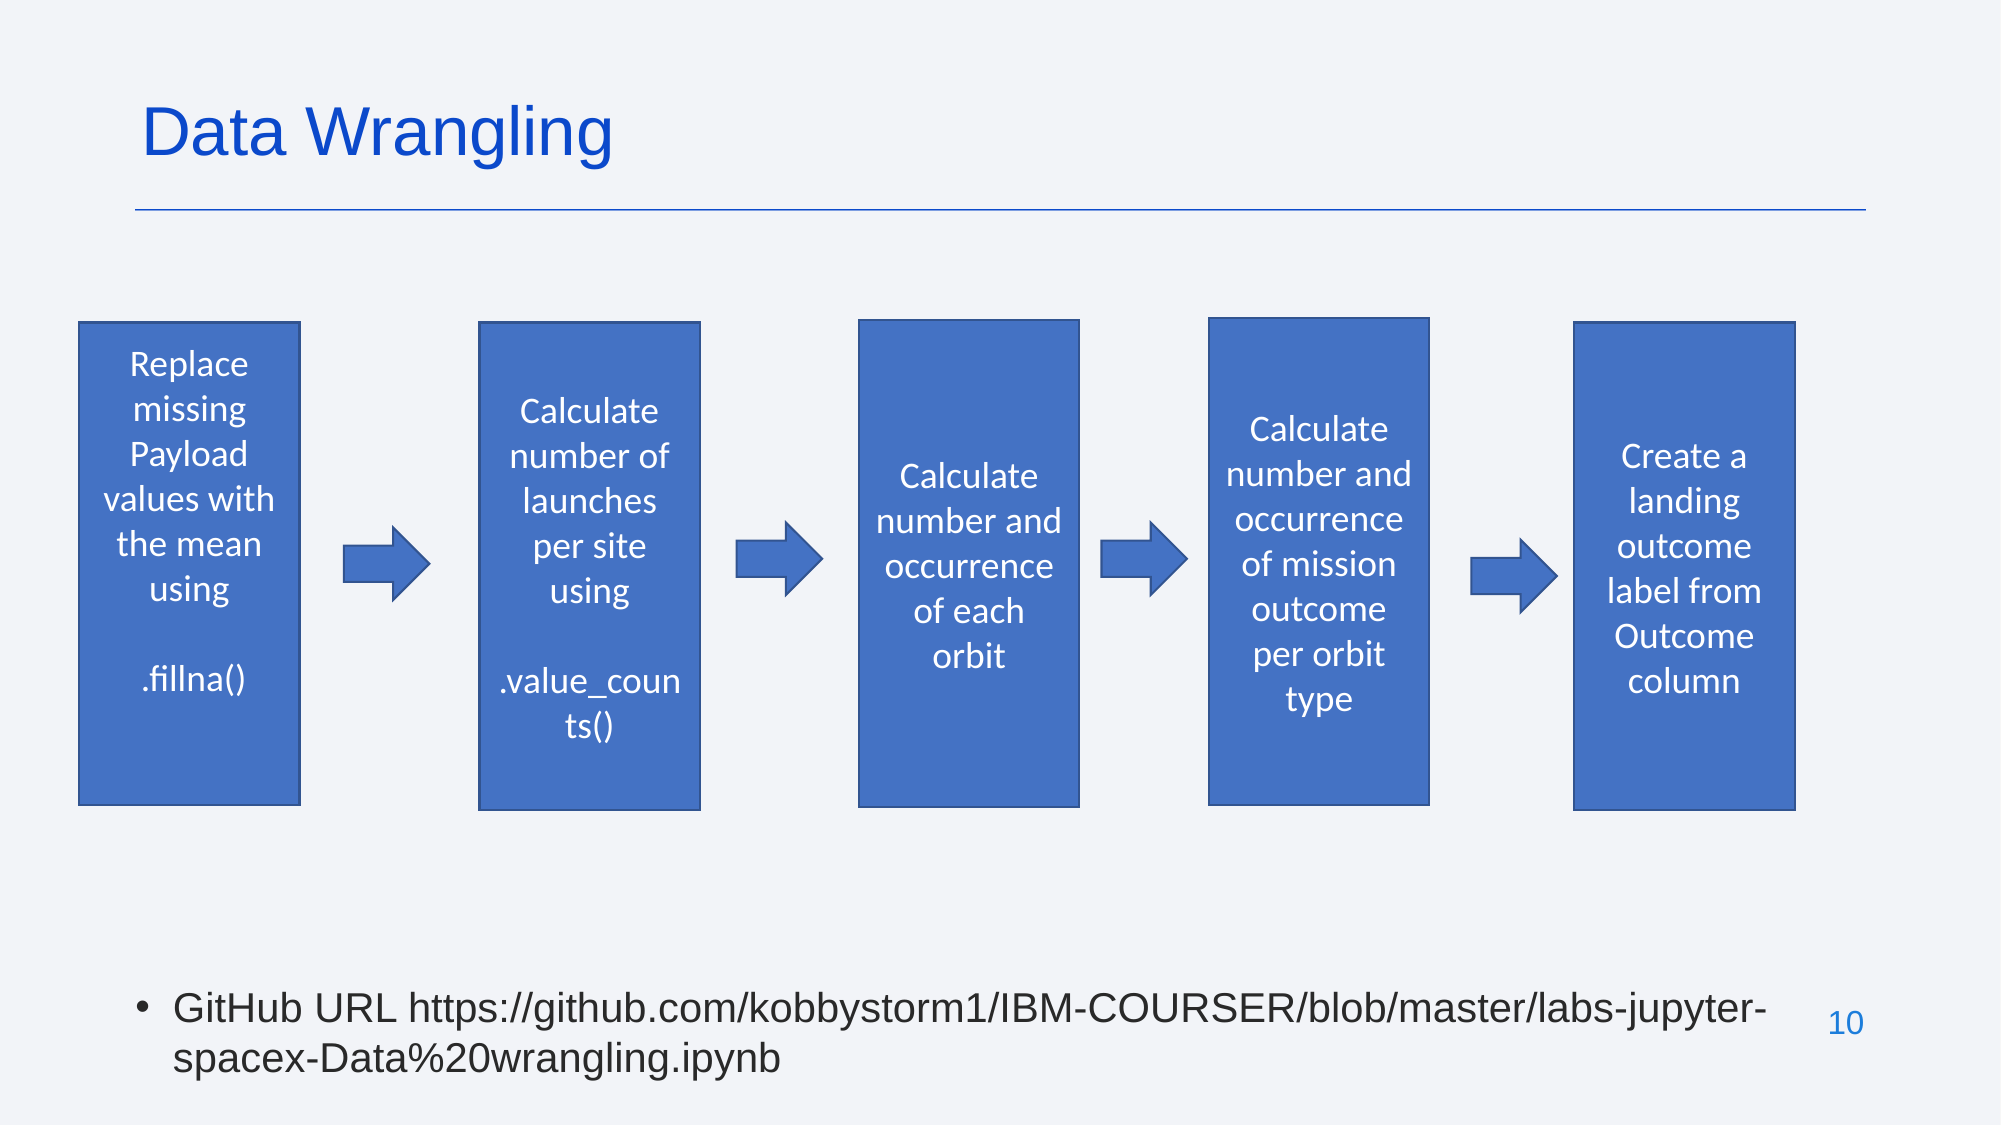

Data Wrangling
Calculate number and occurrence of mission outcome per orbit type
Calculate number and occurrence of each orbit
Replace missing Payload values with the mean using

 .fillna()

Calculate number of launches per site using

.value_counts()
Create a landing outcome label from Outcome column

GitHub URL https://github.com/kobbystorm1/IBM-COURSER/blob/master/labs-jupyter-spacex-Data%20wrangling.ipynb
10